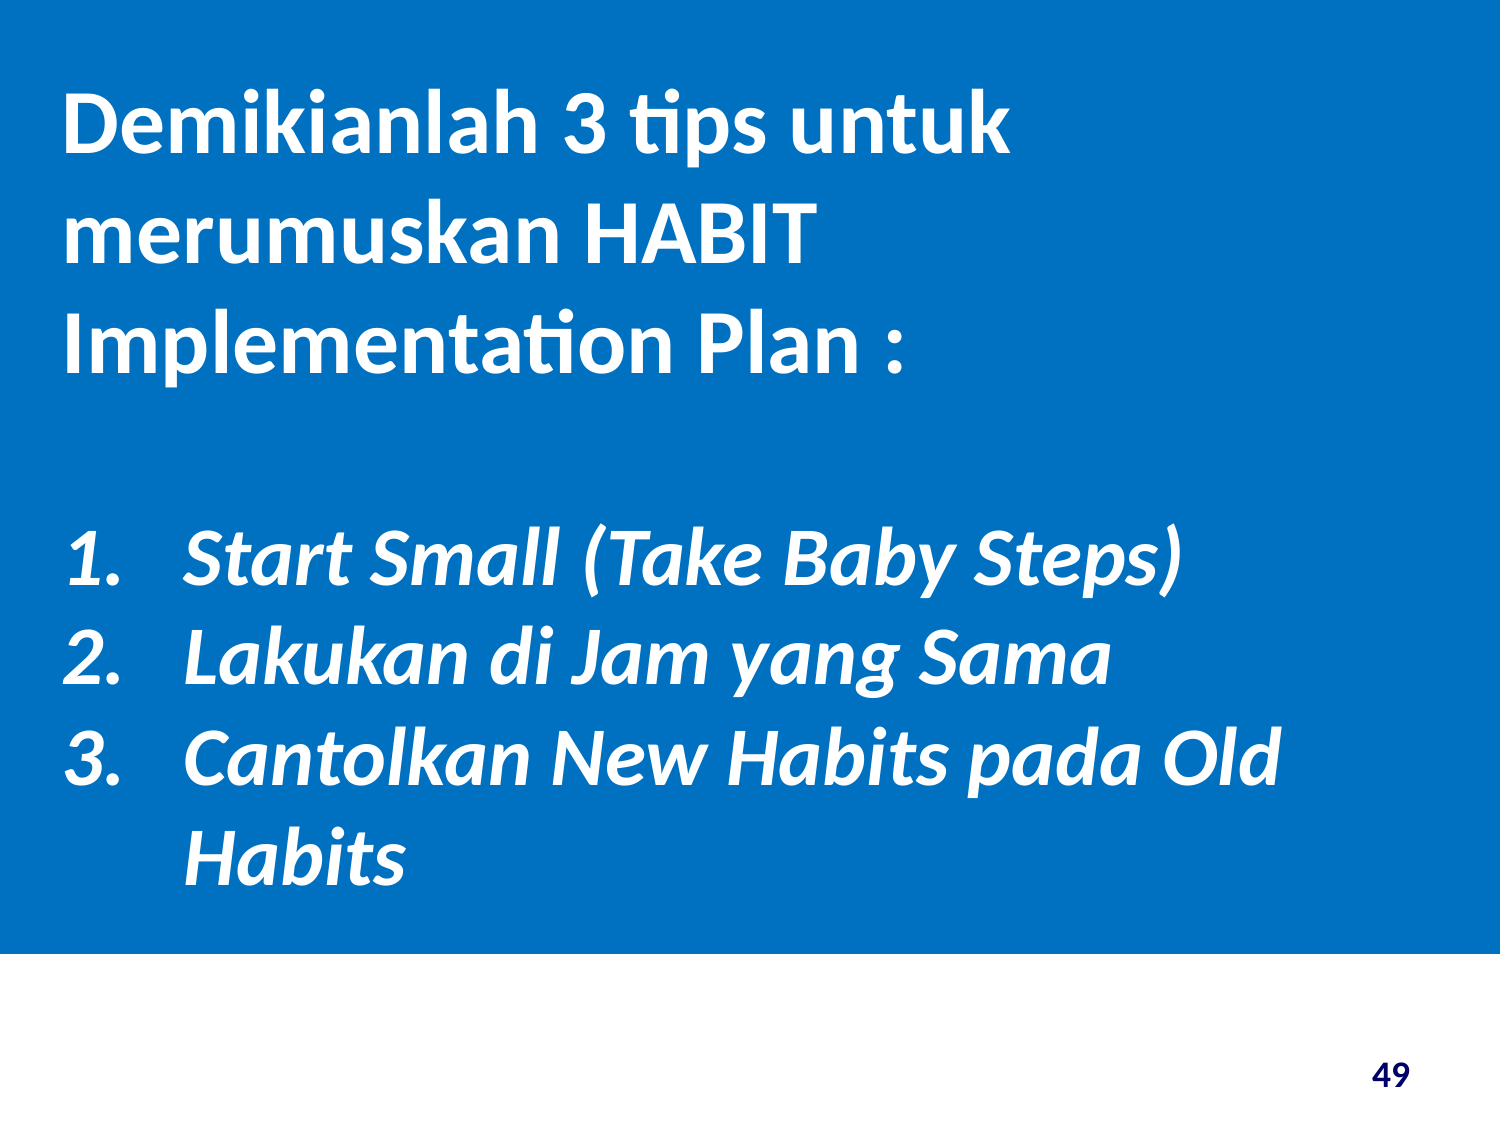

Demikianlah 3 tips untuk merumuskan HABIT Implementation Plan :

Start Small (Take Baby Steps)
Lakukan di Jam yang Sama
Cantolkan New Habits pada Old Habits
49